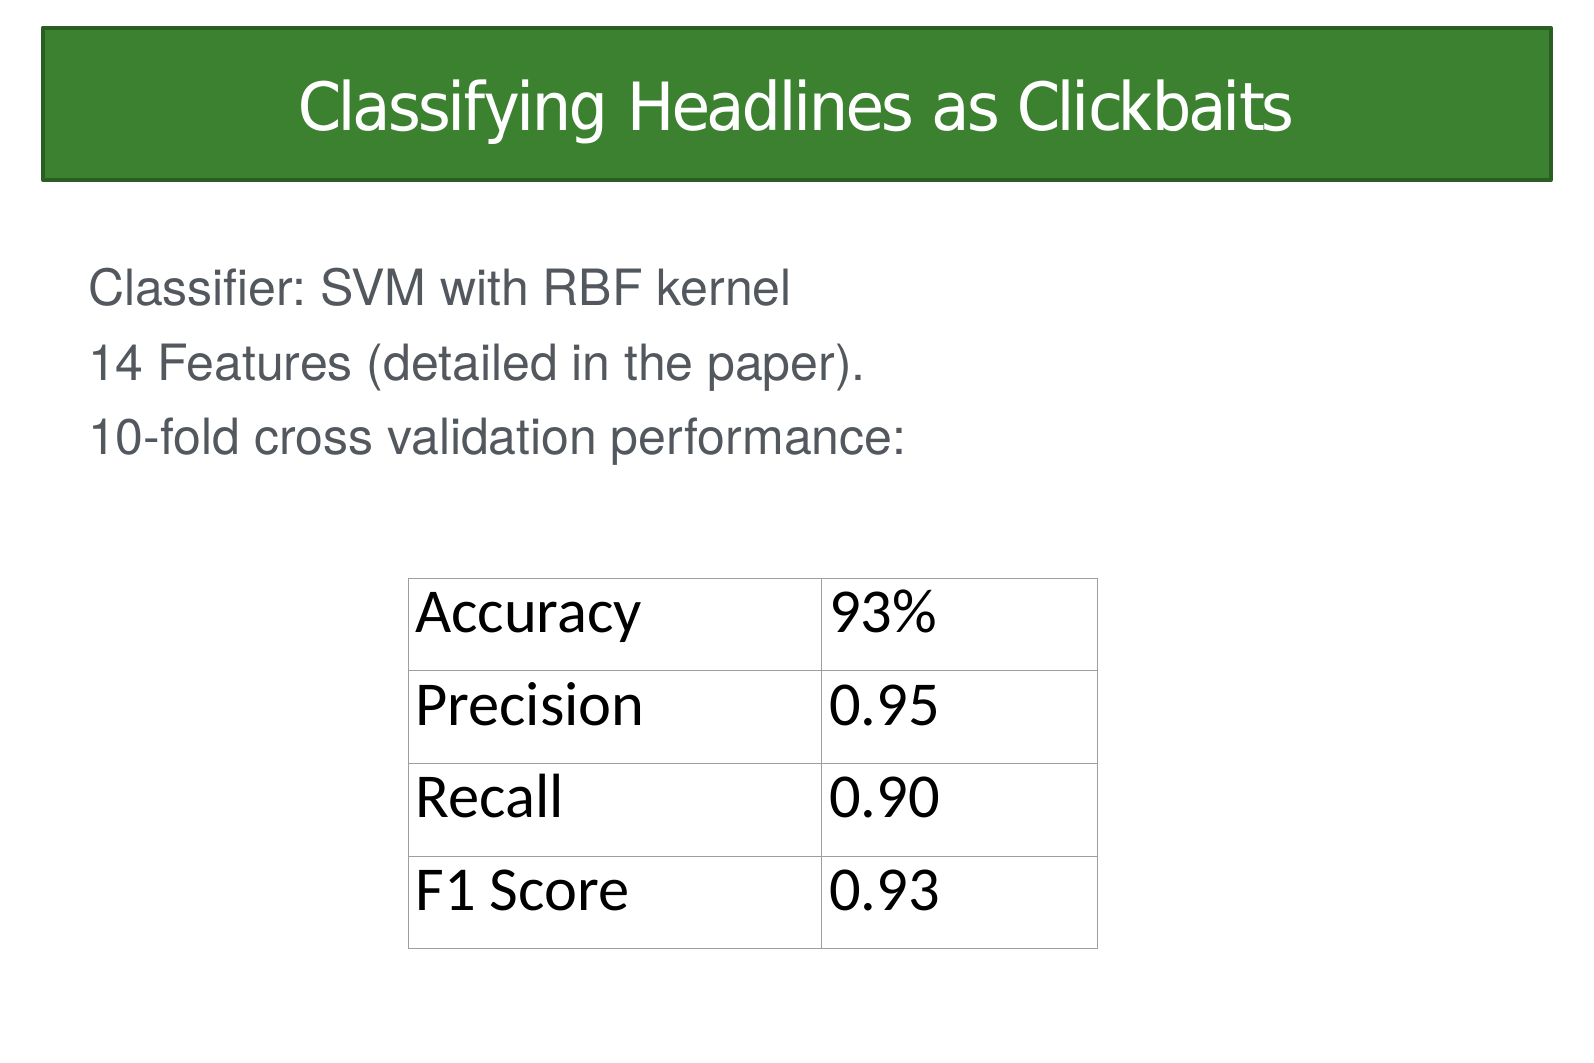

# Classifying Headlines as Clickbaits
Classifier: SVM with RBF kernel
14 Features (detailed in the paper).
10-fold cross validation performance:
| Accuracy | 93% |
| --- | --- |
| Precision | 0.95 |
| Recall | 0.90 |
| F1 Score | 0.93 |